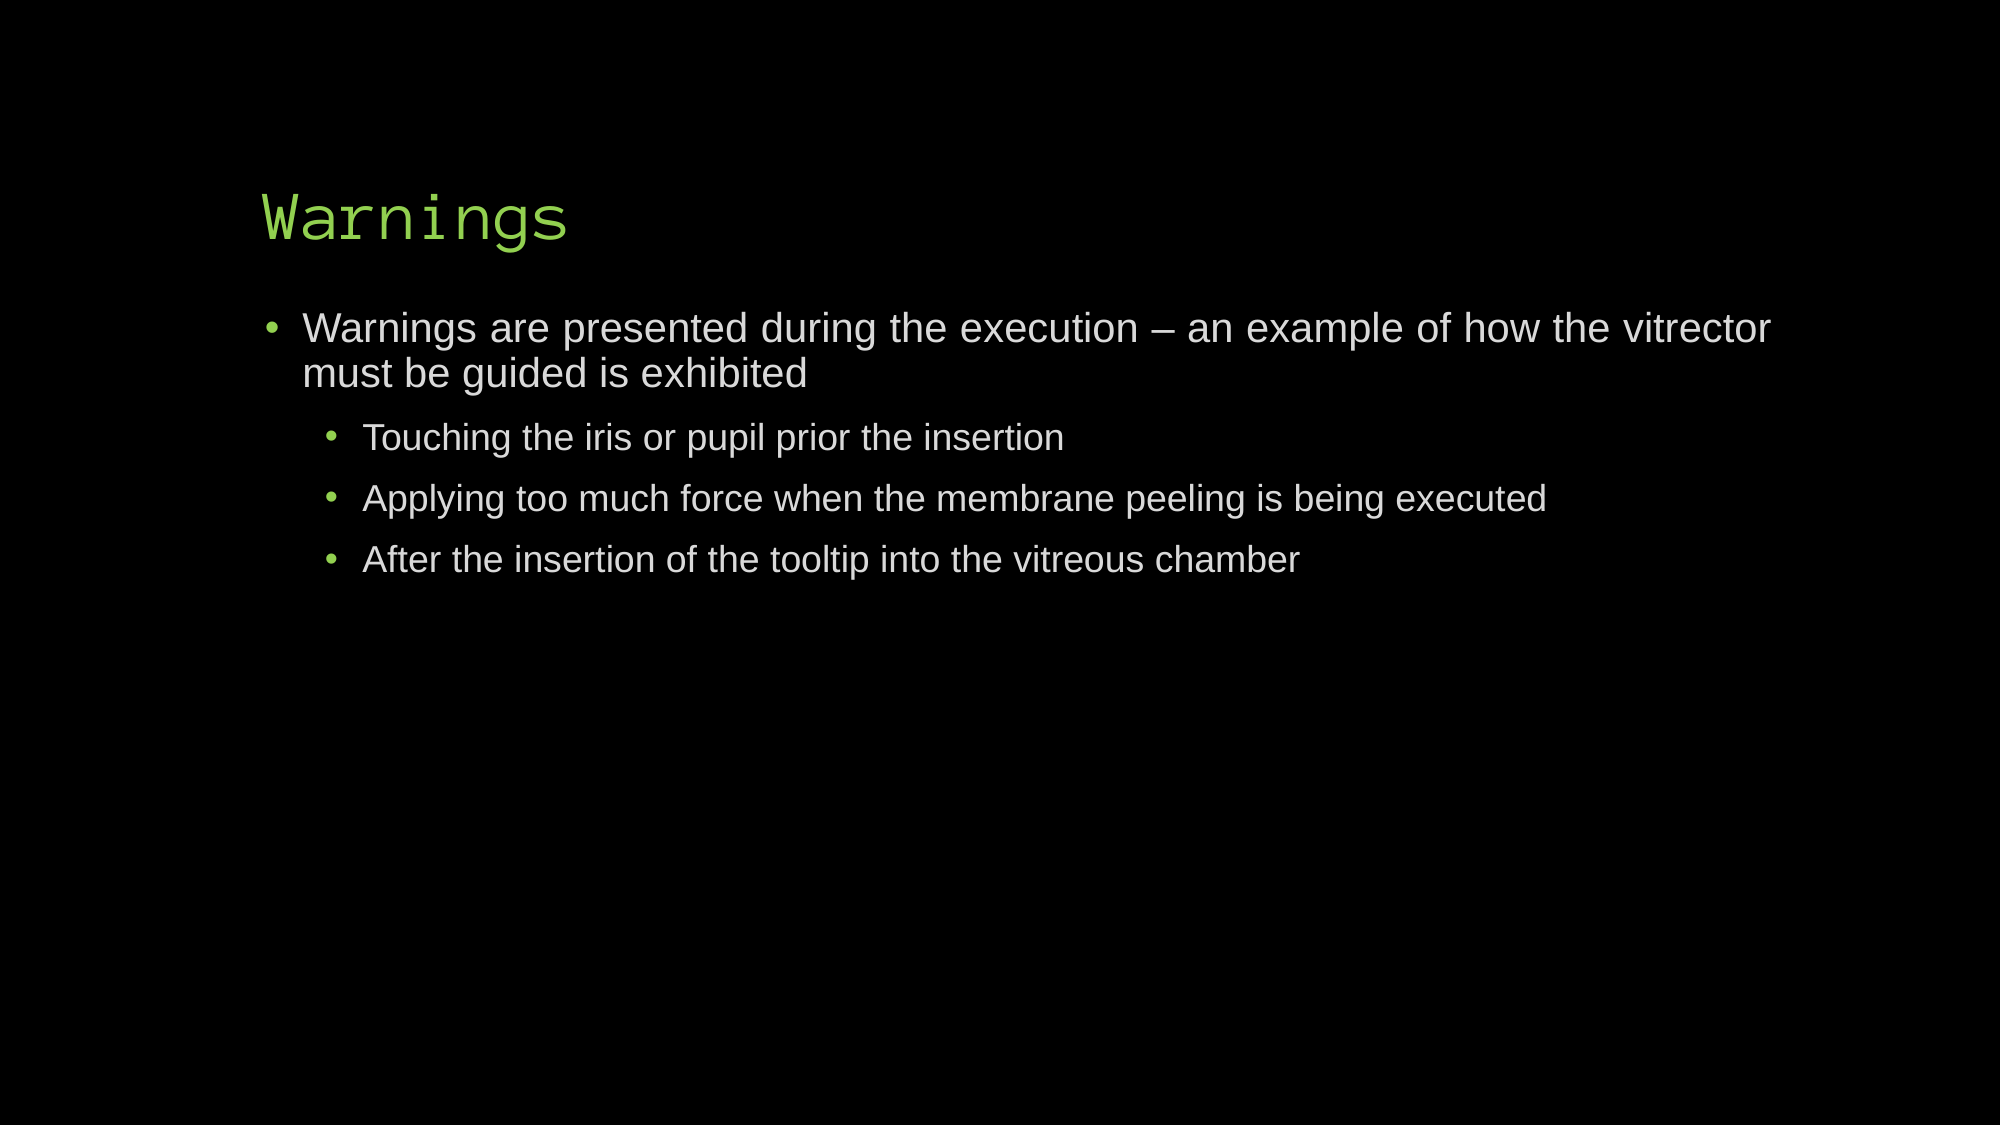

# Warnings
Warnings are presented during the execution – an example of how the vitrector must be guided is exhibited
Touching the iris or pupil prior the insertion
Applying too much force when the membrane peeling is being executed
After the insertion of the tooltip into the vitreous chamber